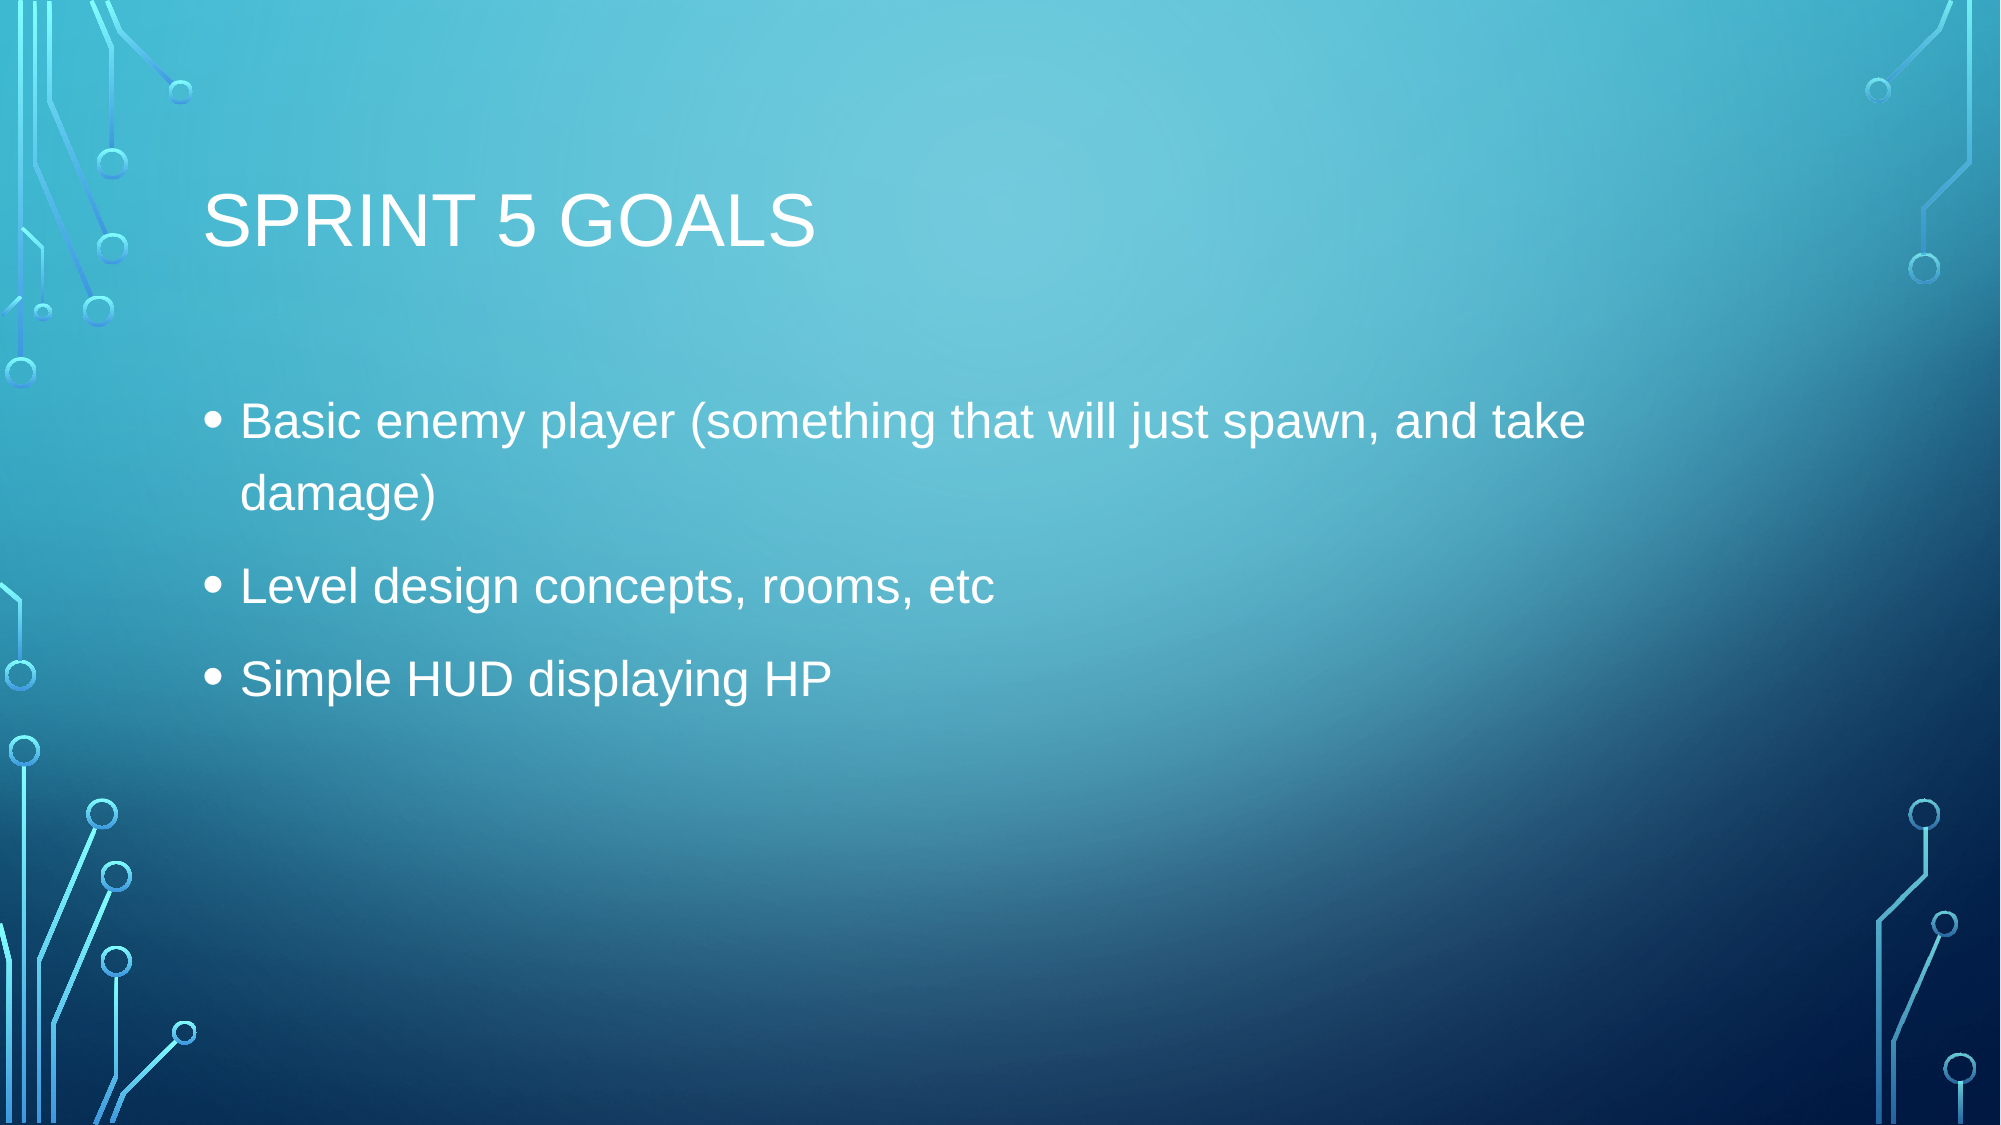

# Sprint 5 goals
Basic enemy player (something that will just spawn, and take damage)
Level design concepts, rooms, etc
Simple HUD displaying HP